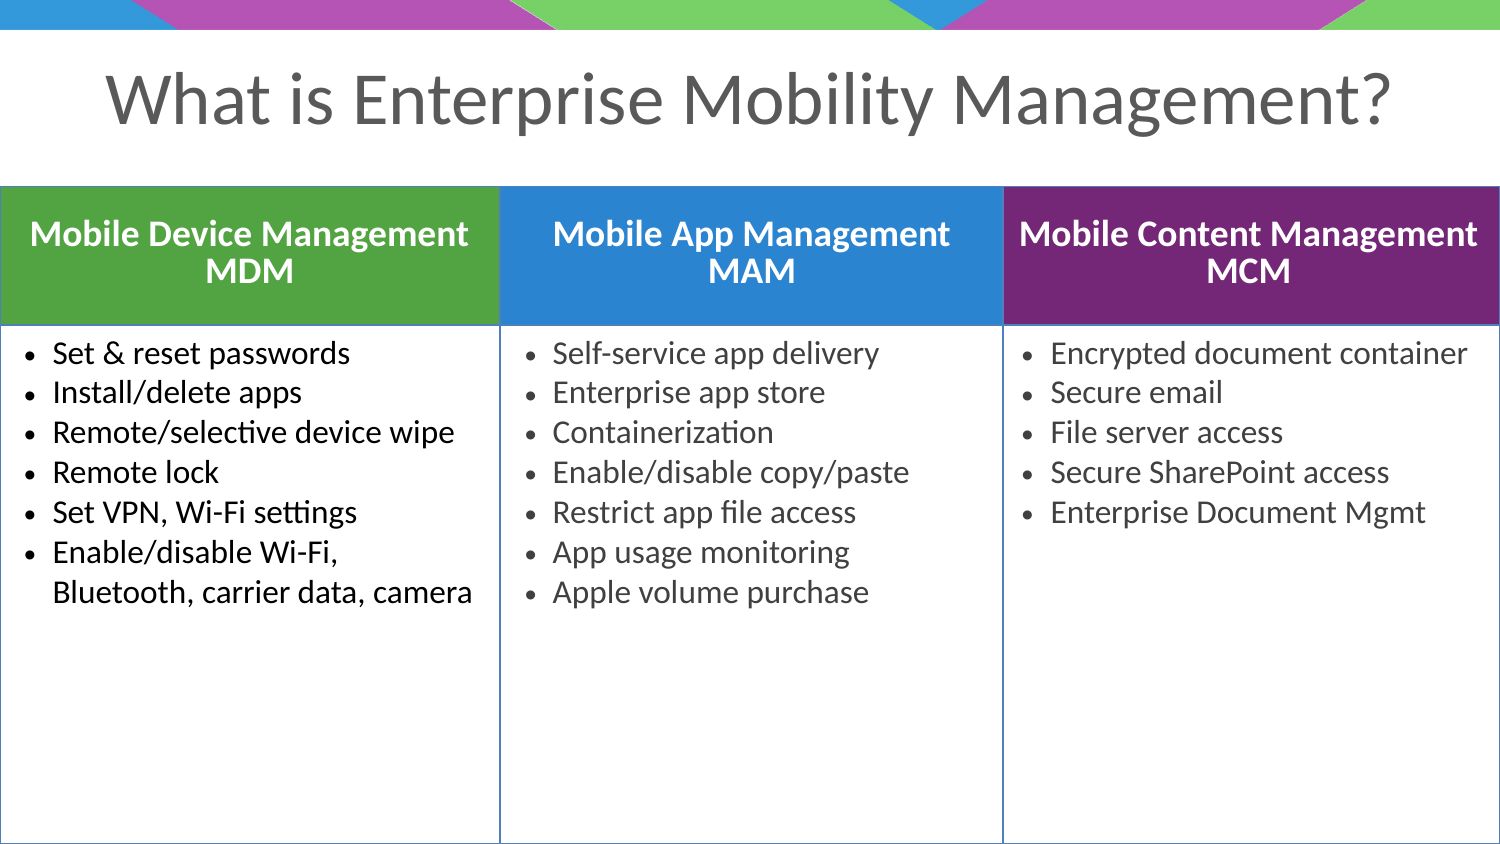

What is Enterprise Mobility Management?
| Mobile Device Management MDM |
| --- |
| Set & reset passwords Install/delete apps Remote/selective device wipe Remote lock Set VPN, Wi-Fi settings Enable/disable Wi-Fi, Bluetooth, carrier data, camera |
| Mobile App Management MAM |
| --- |
| Self-service app delivery Enterprise app store Containerization Enable/disable copy/paste Restrict app file access App usage monitoring Apple volume purchase |
| Mobile Content Management MCM |
| --- |
| Encrypted document container Secure email File server access Secure SharePoint access Enterprise Document Mgmt |